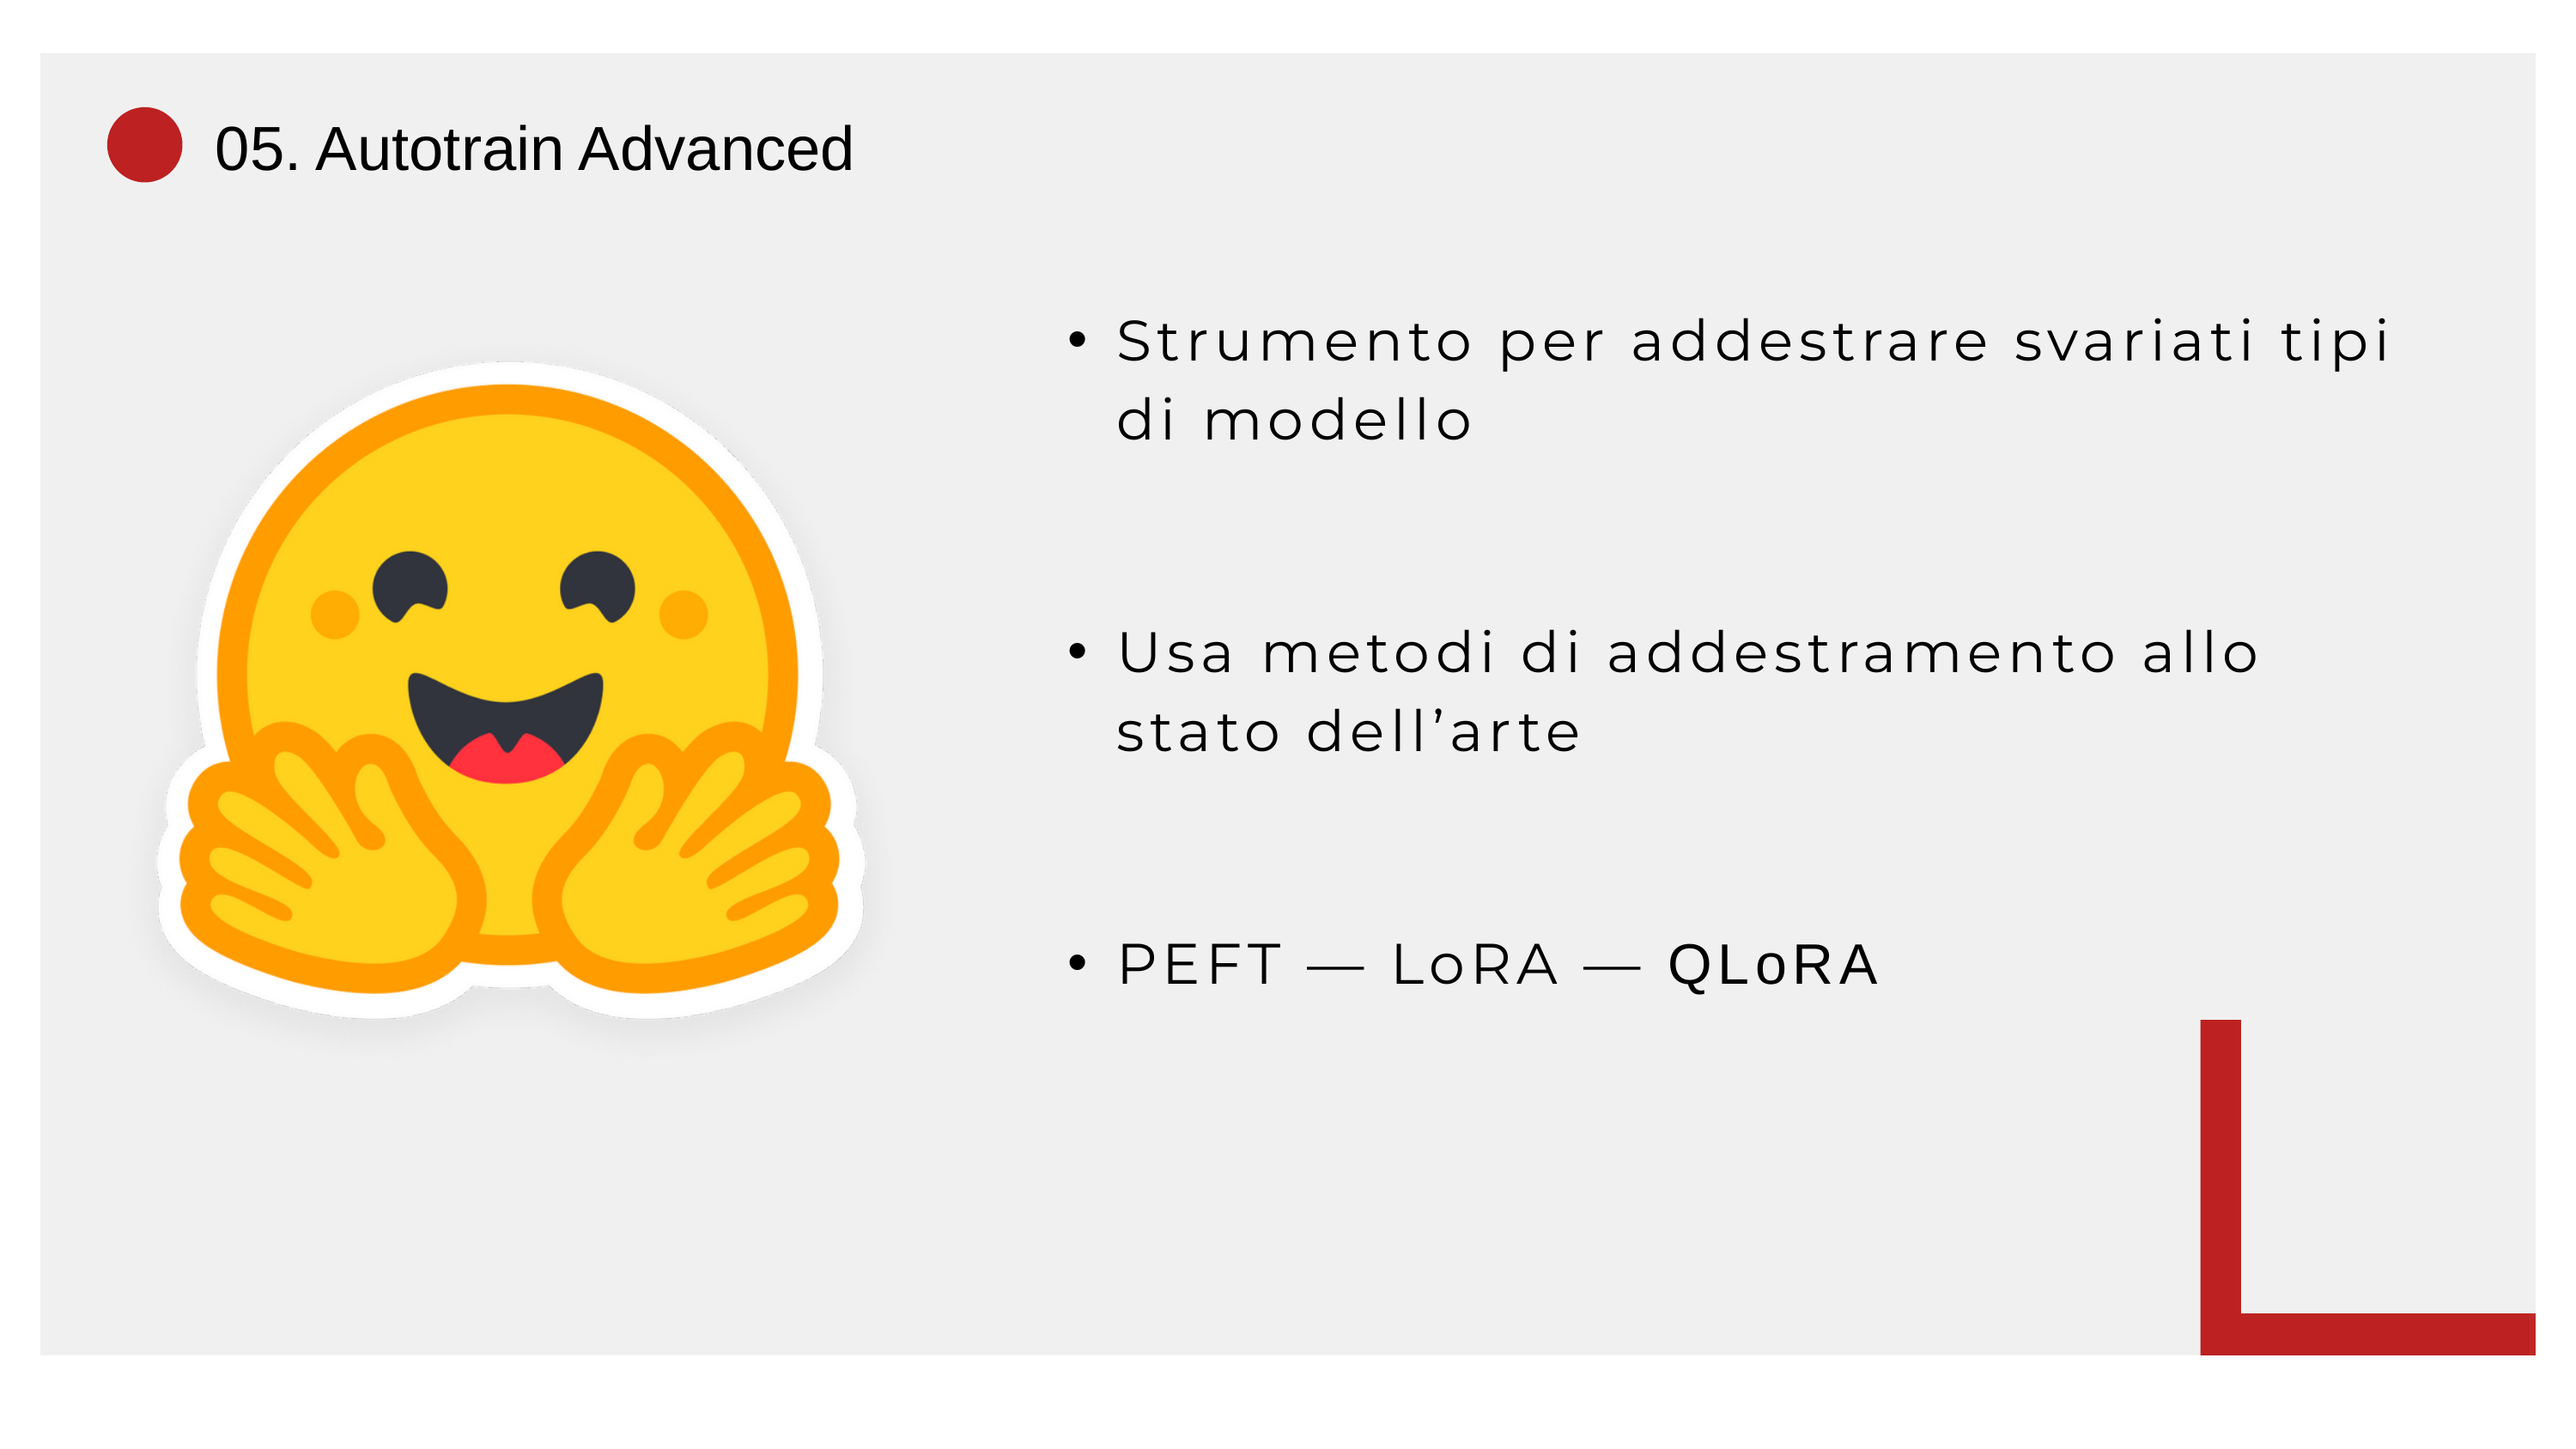

05. Autotrain Advanced

Strumento per addestrare svariati tipi di modello
Usa metodi di addestramento allo stato dell’arte
PEFT — LoRA — QLoRA